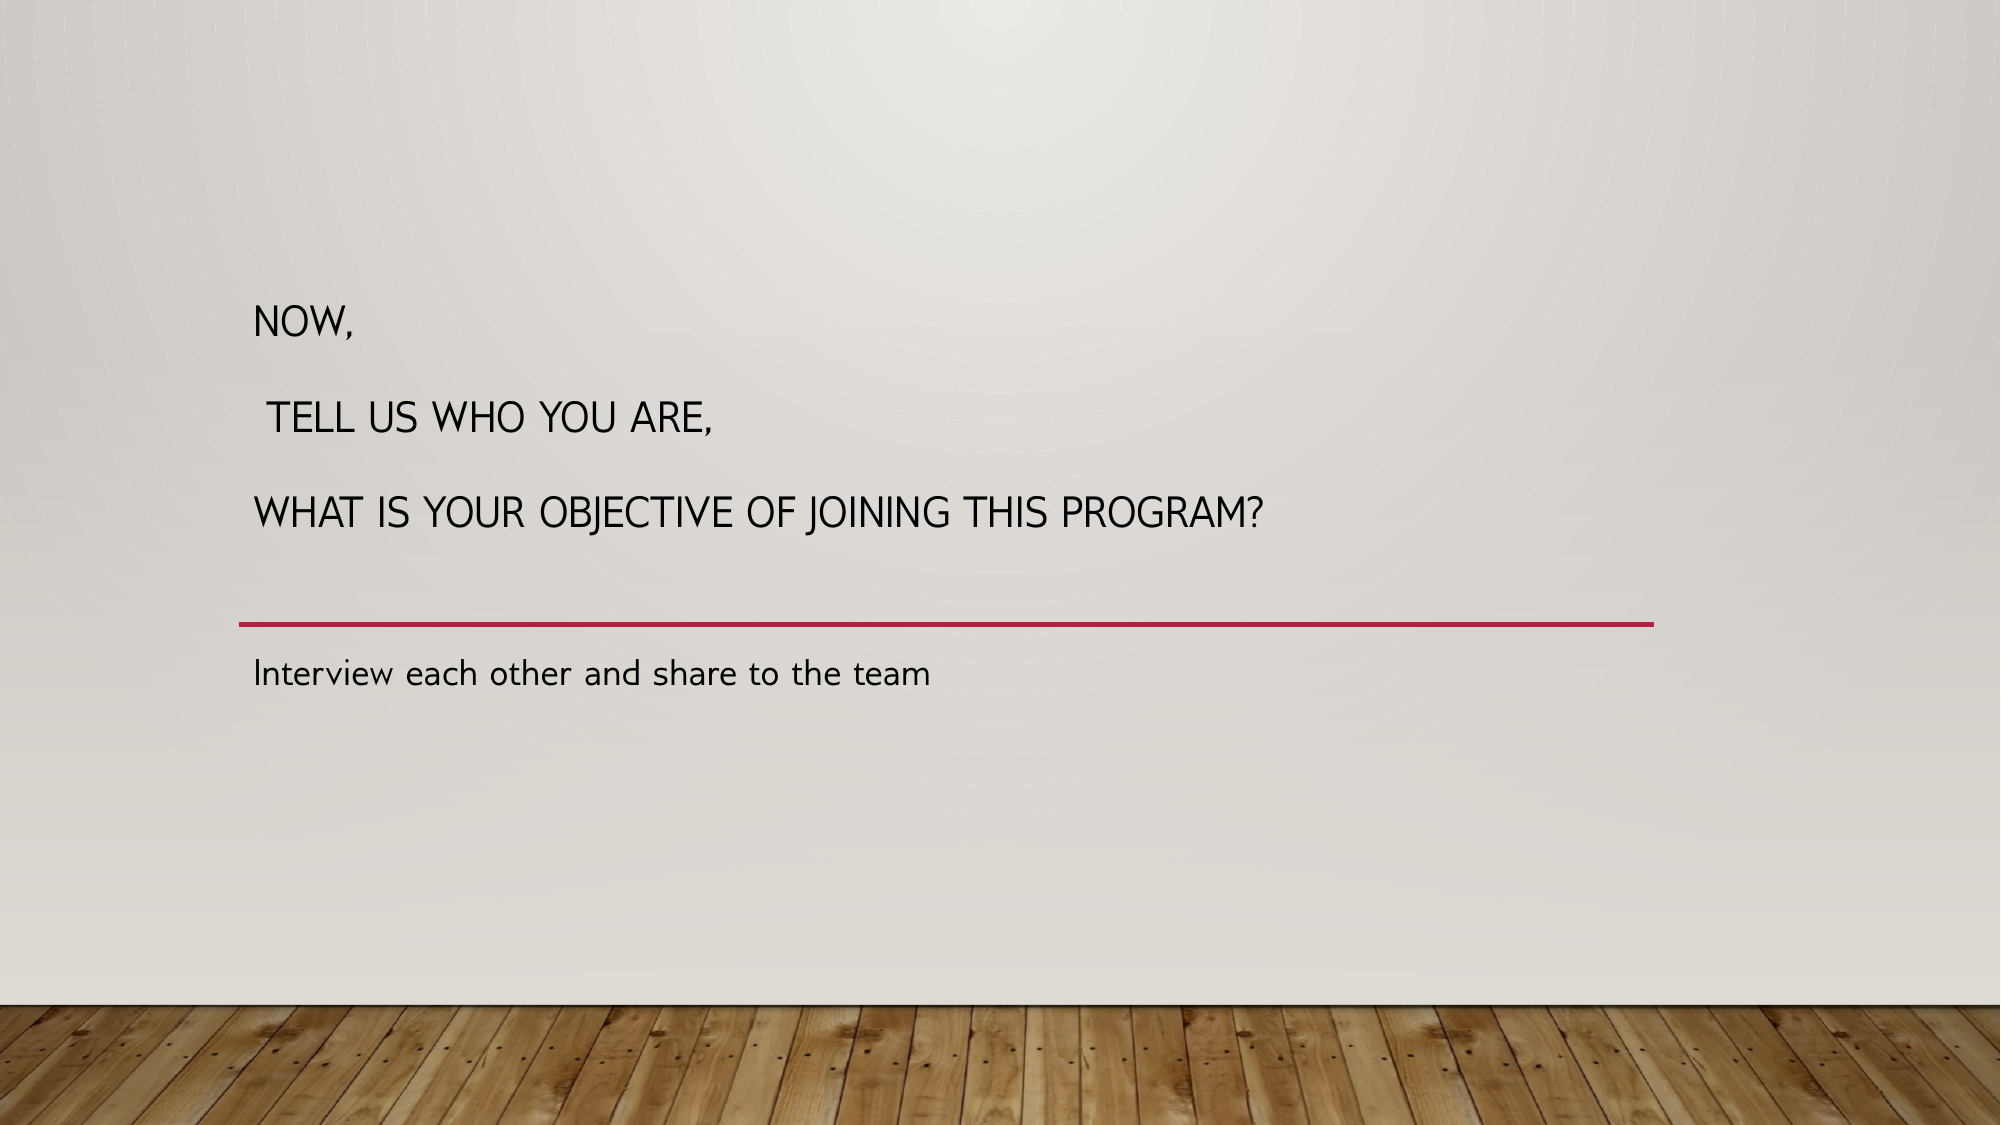

# Now, Tell US who You are, What is your objective of joining this program?
Interview each other and share to the team